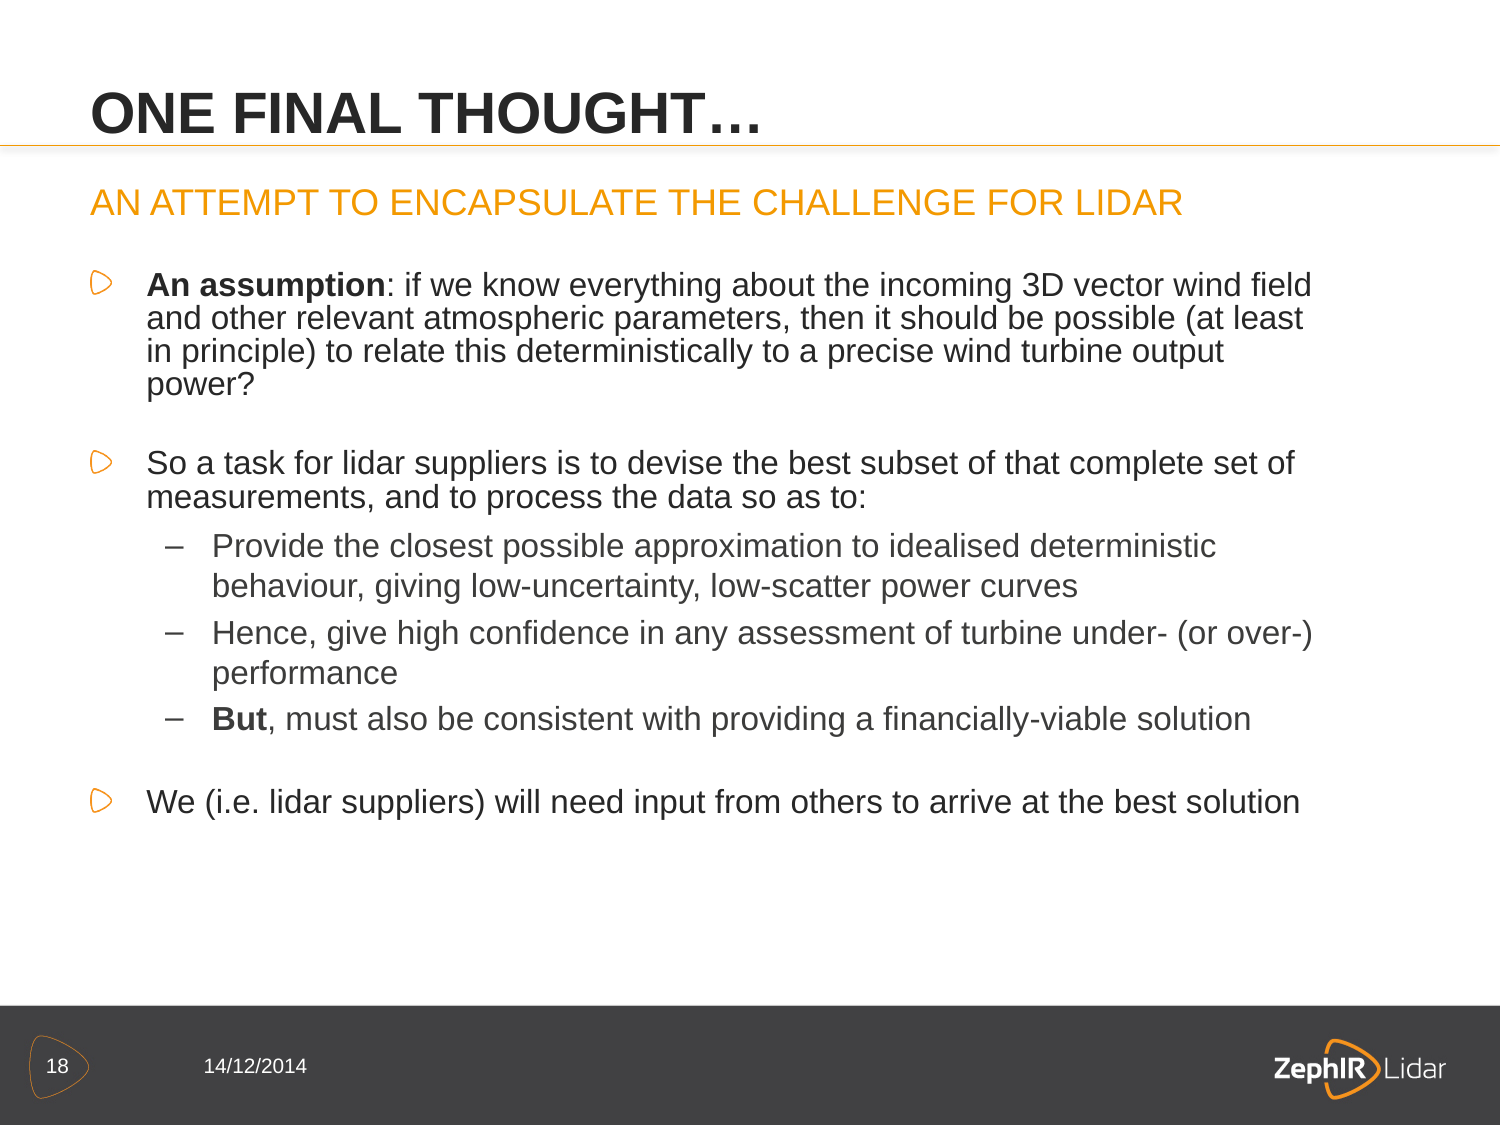

One final thought…
An attempt to encapsulate the challenge for lidar
An assumption: if we know everything about the incoming 3D vector wind field and other relevant atmospheric parameters, then it should be possible (at least in principle) to relate this deterministically to a precise wind turbine output power?

So a task for lidar suppliers is to devise the best subset of that complete set of measurements, and to process the data so as to:
Provide the closest possible approximation to idealised deterministic behaviour, giving low-uncertainty, low-scatter power curves
Hence, give high confidence in any assessment of turbine under- (or over-) performance
But, must also be consistent with providing a financially-viable solution

We (i.e. lidar suppliers) will need input from others to arrive at the best solution